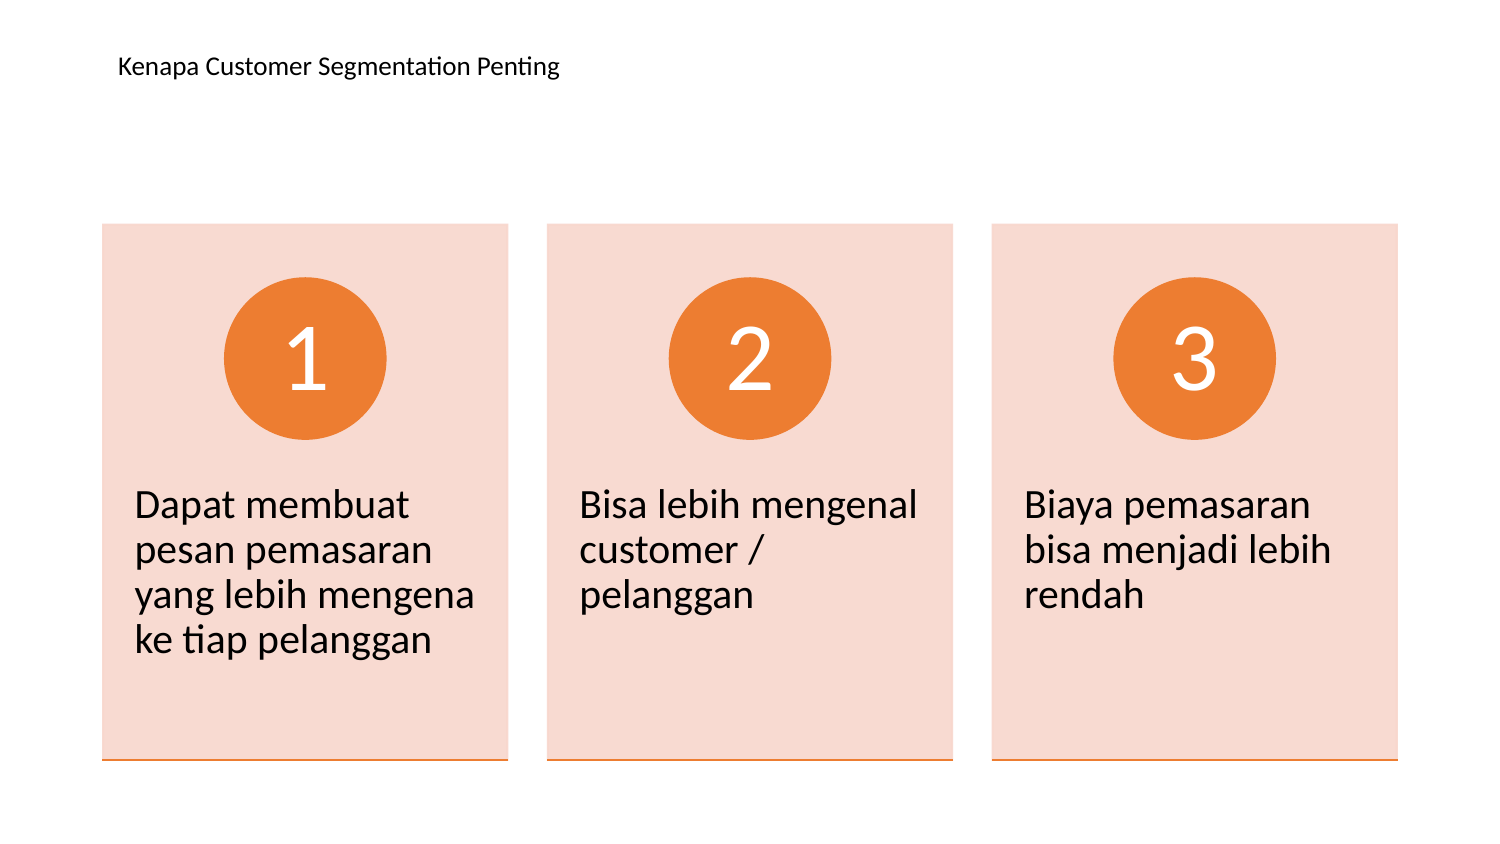

# Kenapa Customer Segmentation Penting
Dapat membuat pesan pemasaran yang lebih mengena ke tiap pelanggan
1
Bisa lebih mengenal customer / pelanggan
2
Biaya pemasaran bisa menjadi lebih rendah
3